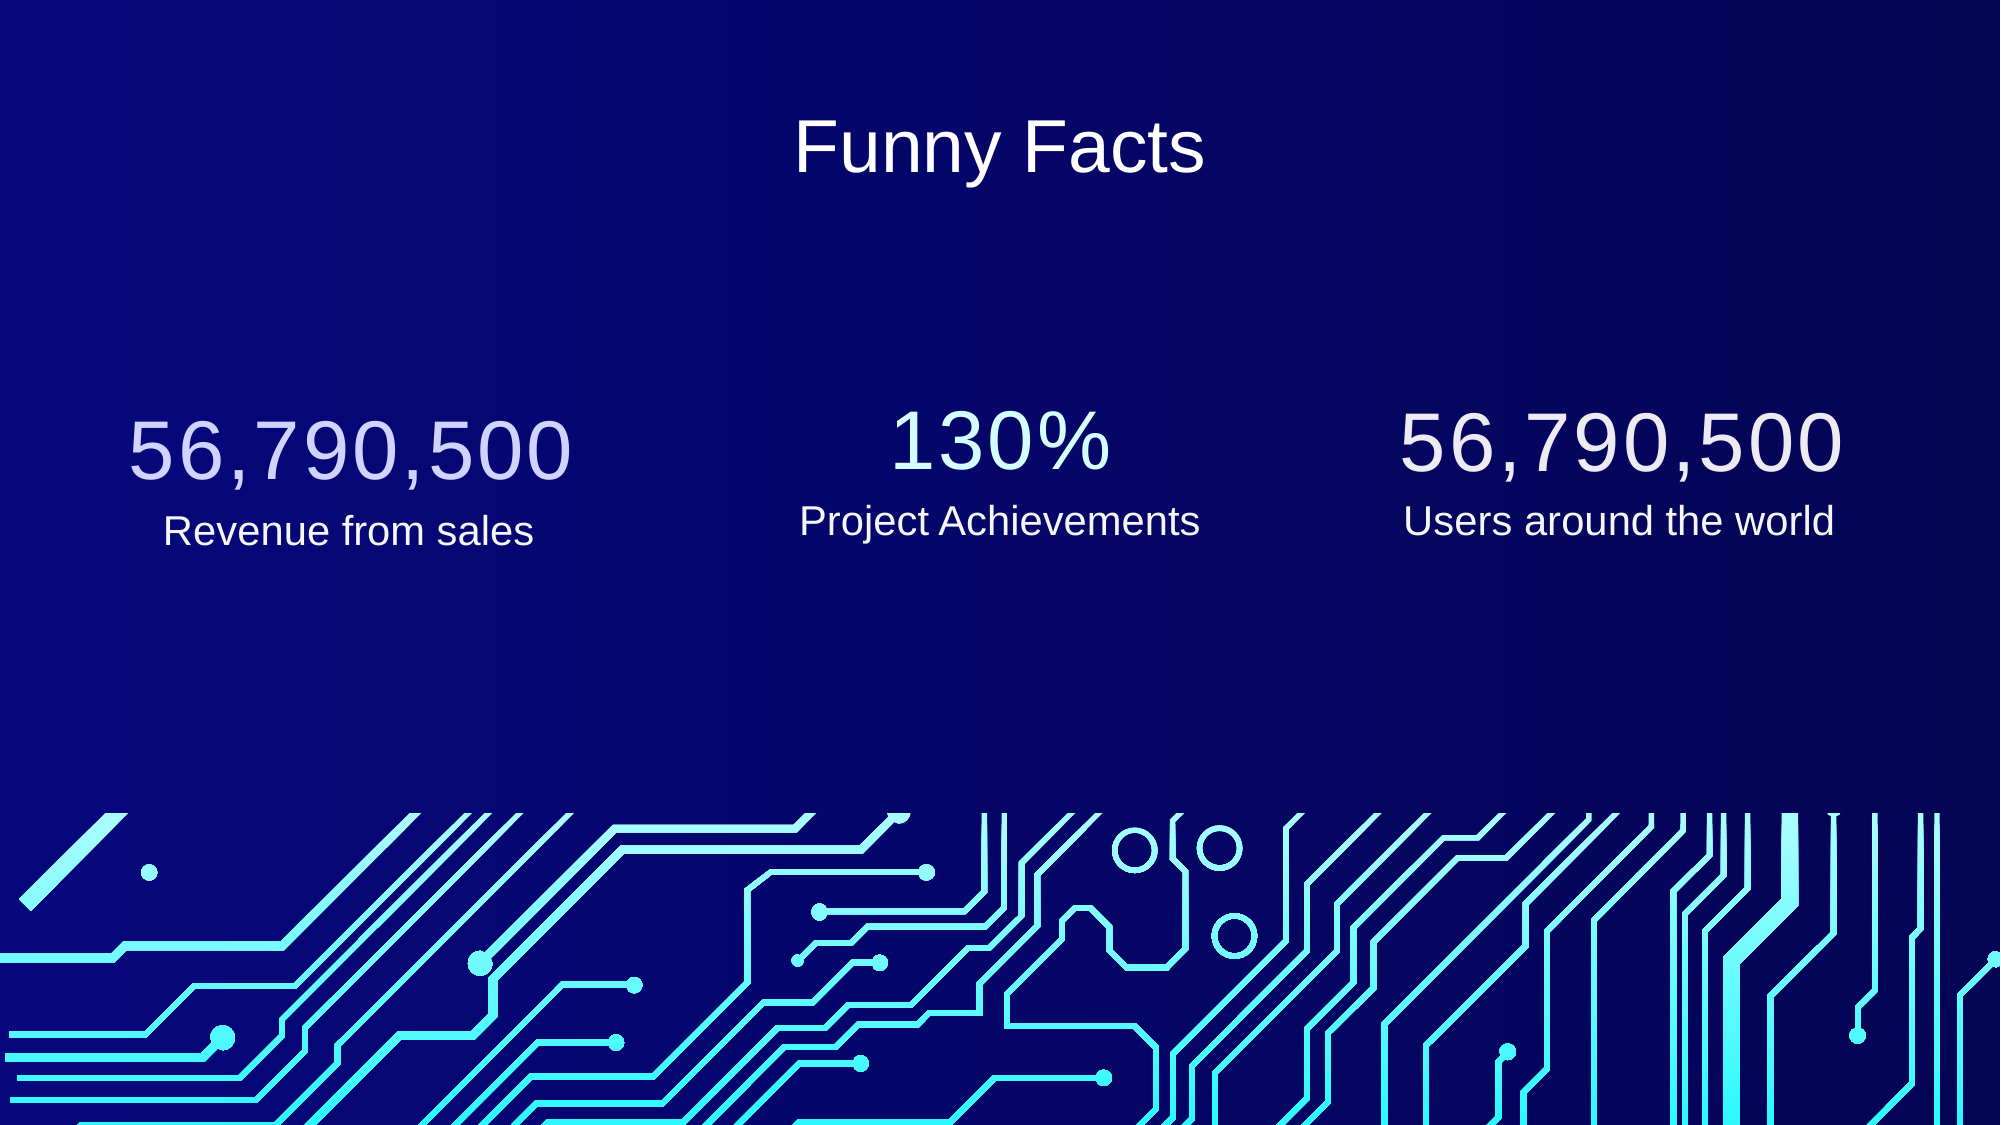

Funny Facts
130%
56,790,500
56,790,500
Project Achievements
Users around the world
Revenue from sales